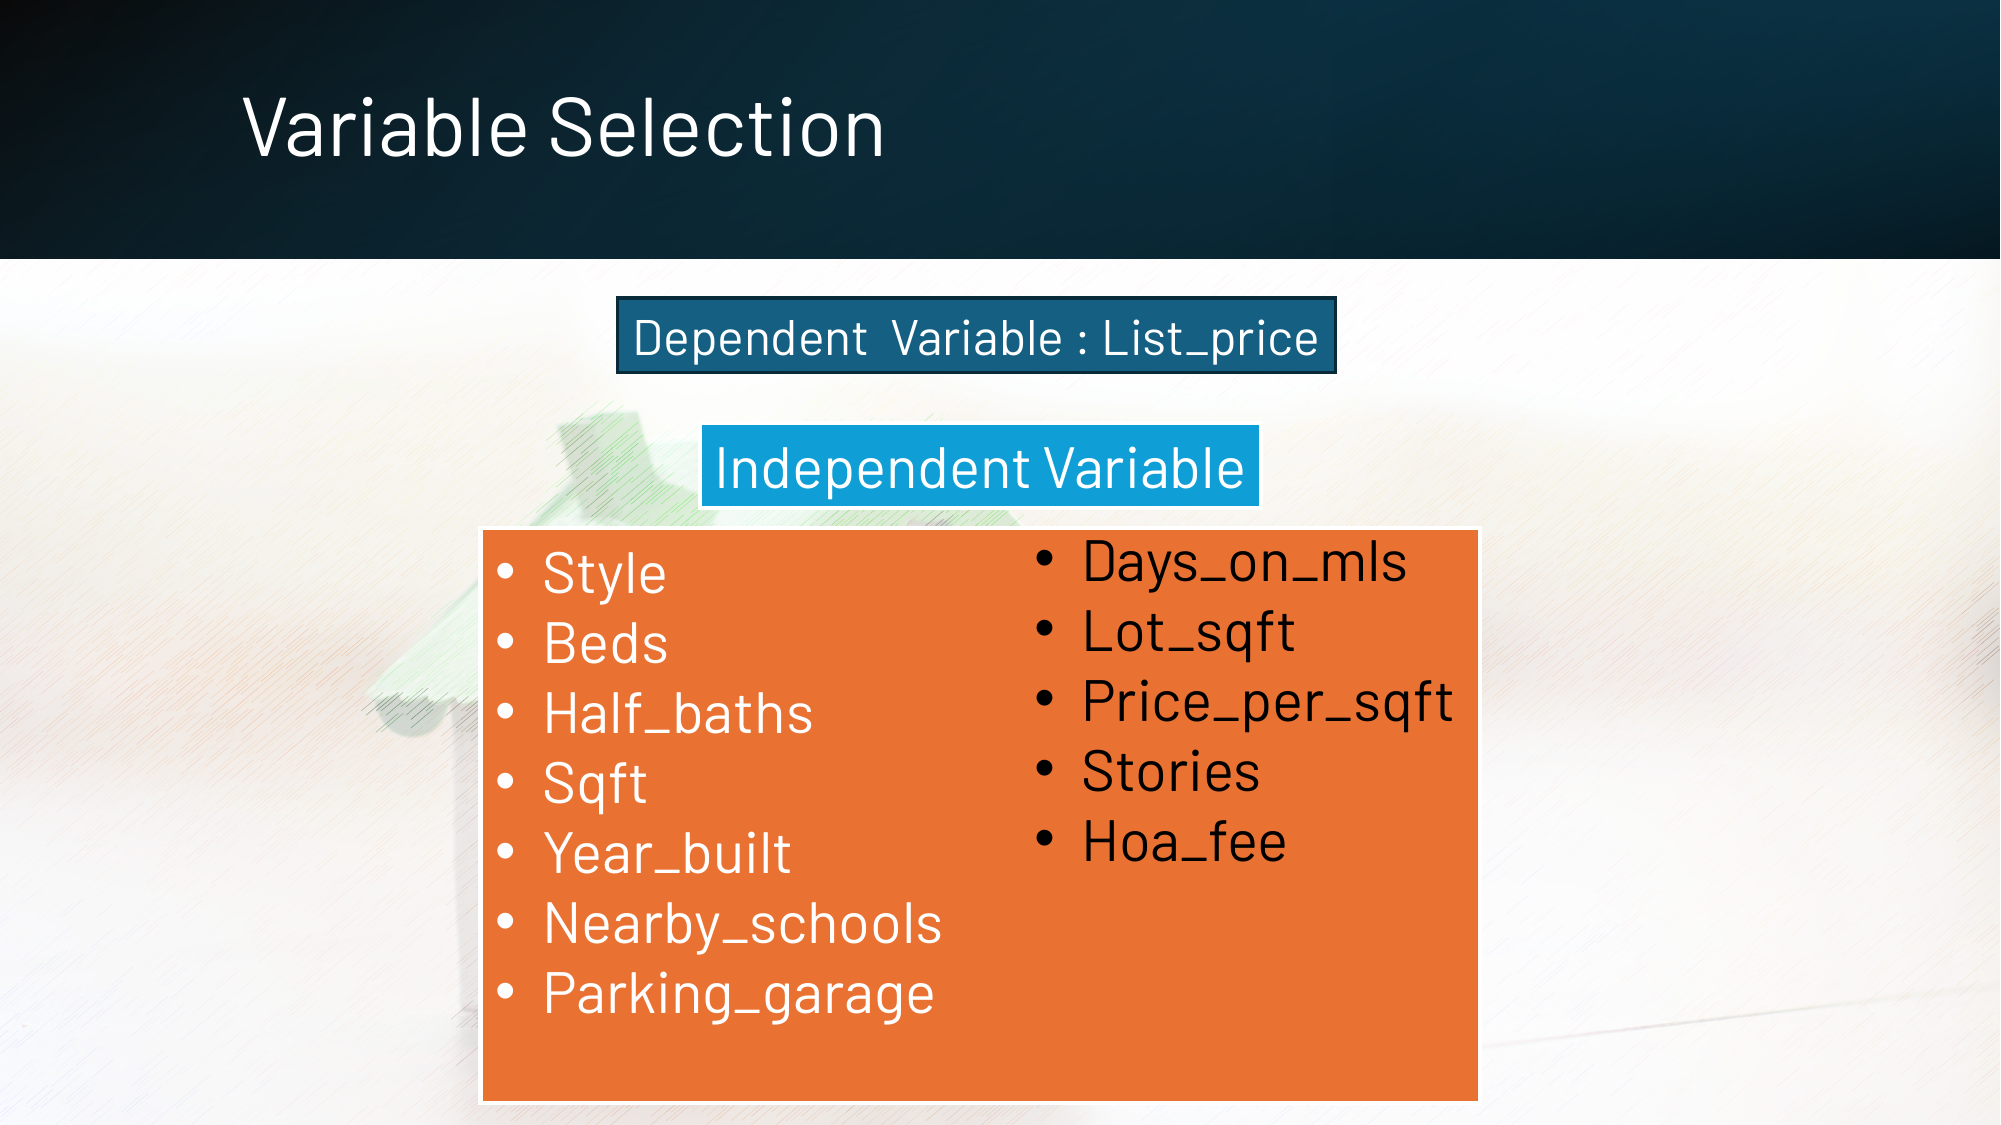

# Variable Selection

Dependent  Variable : List_price

Independent Variable
Days_on_mls
Lot_sqft
Price_per_sqft
Stories
Hoa_fee
Style
Beds
Half_baths
Sqft
Year_built
Nearby_schools
Parking_garage